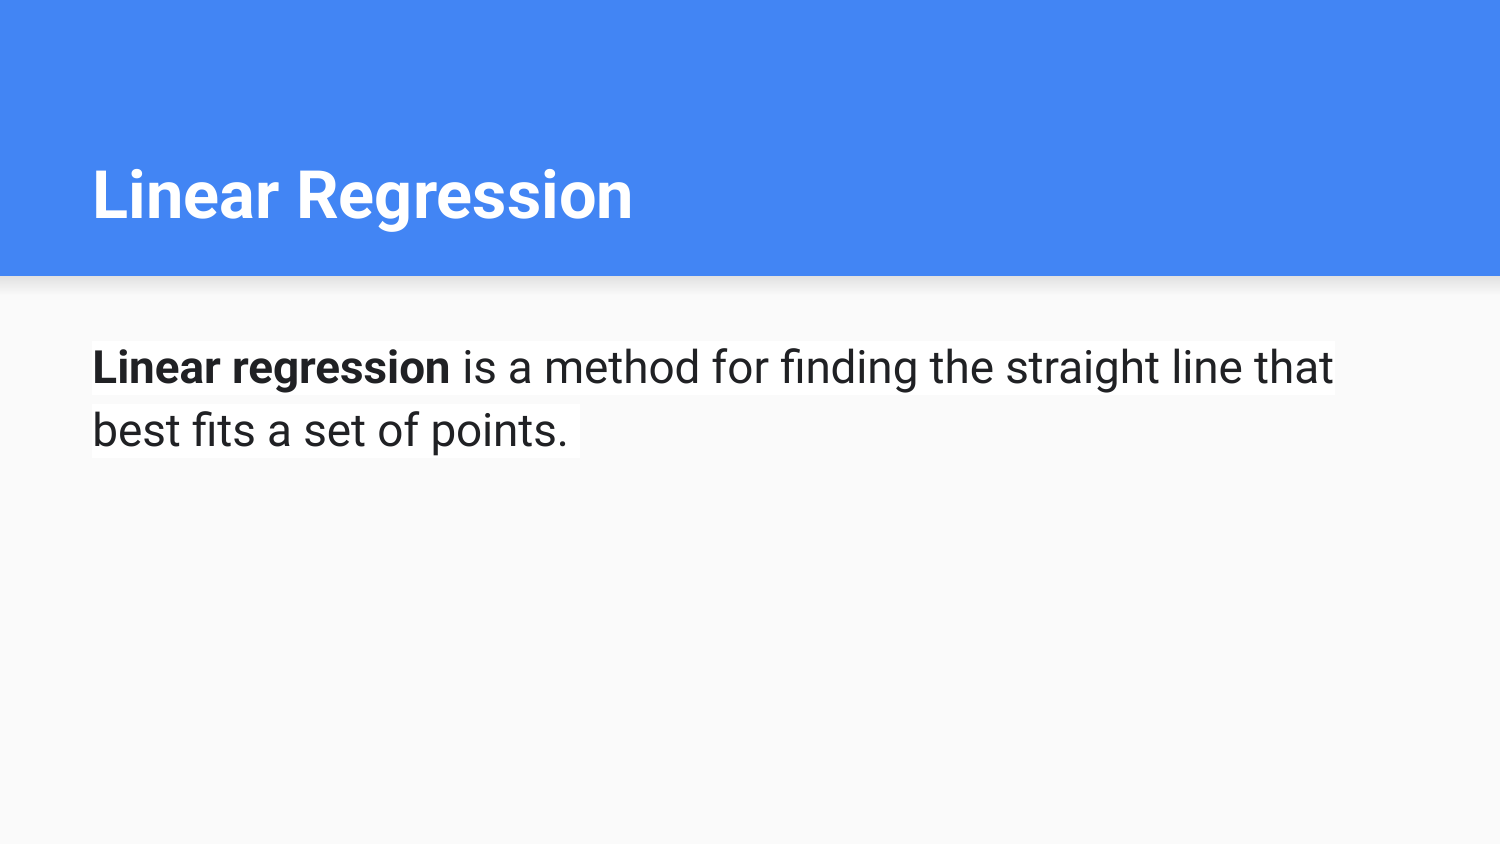

# Linear Regression
Linear regression is a method for finding the straight line that best fits a set of points.